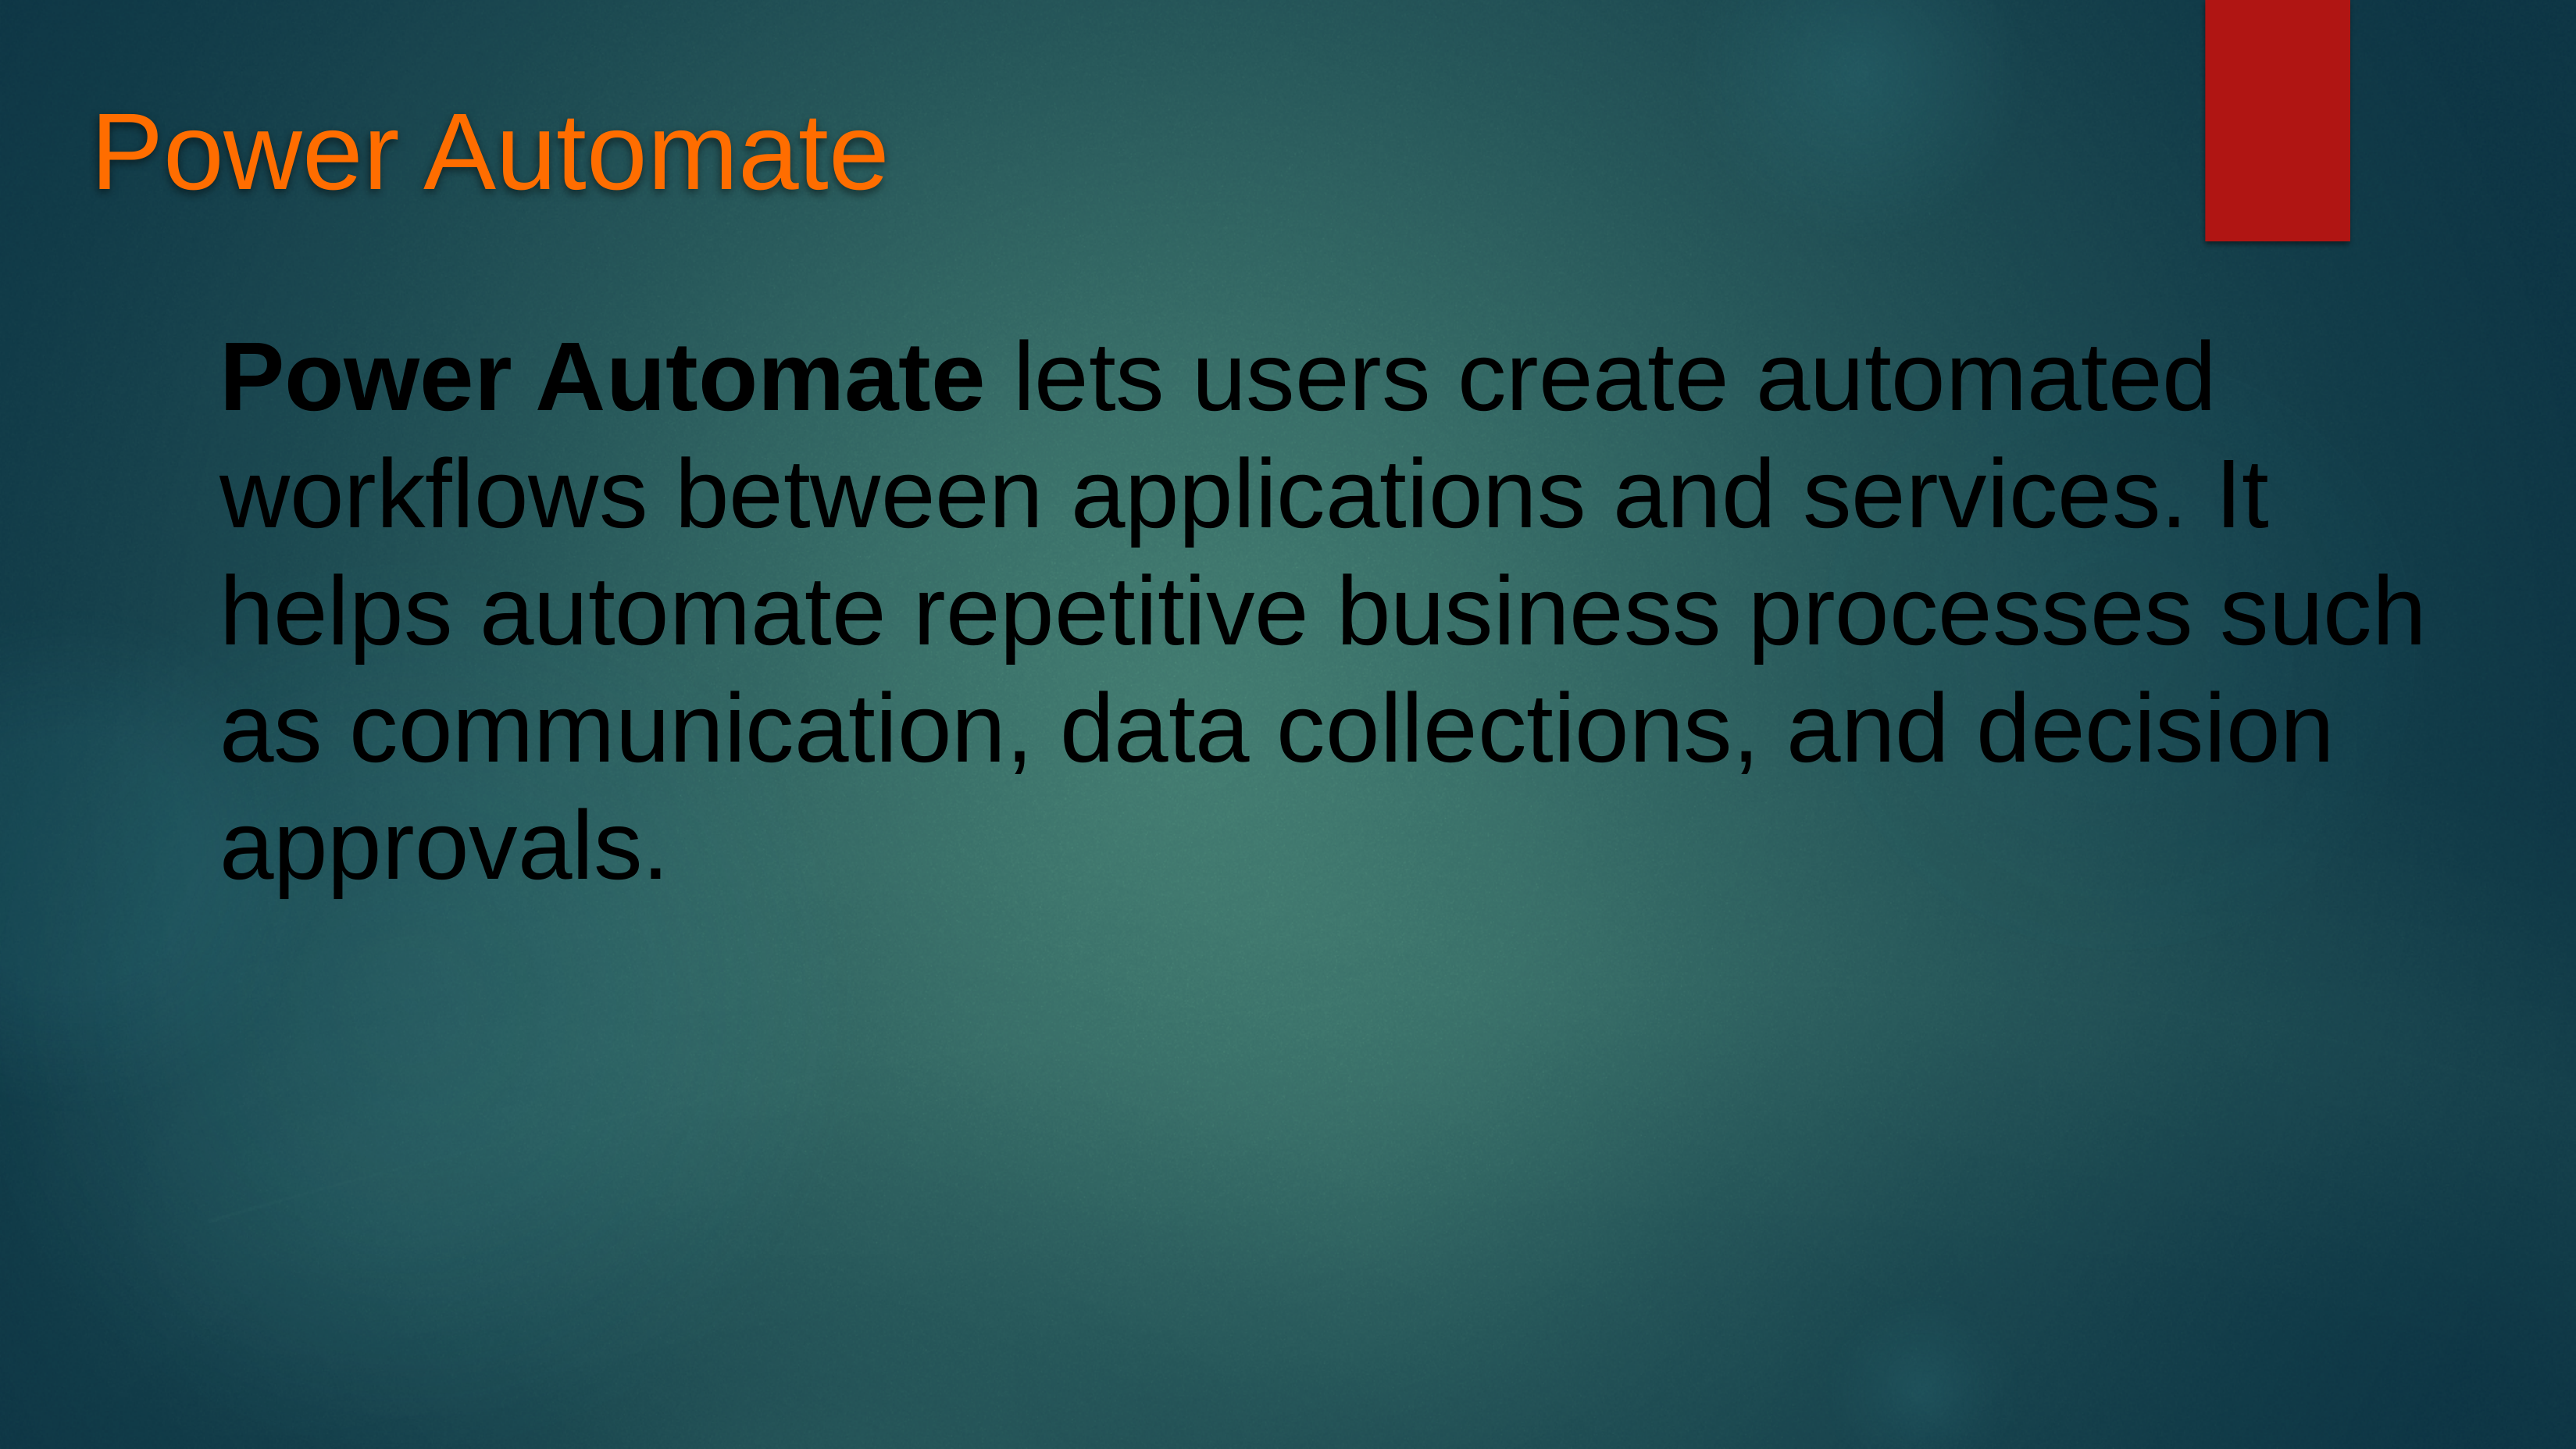

Power Automate
Power Automate lets users create automated workflows between applications and services. It helps automate repetitive business processes such as communication, data collections, and decision approvals.